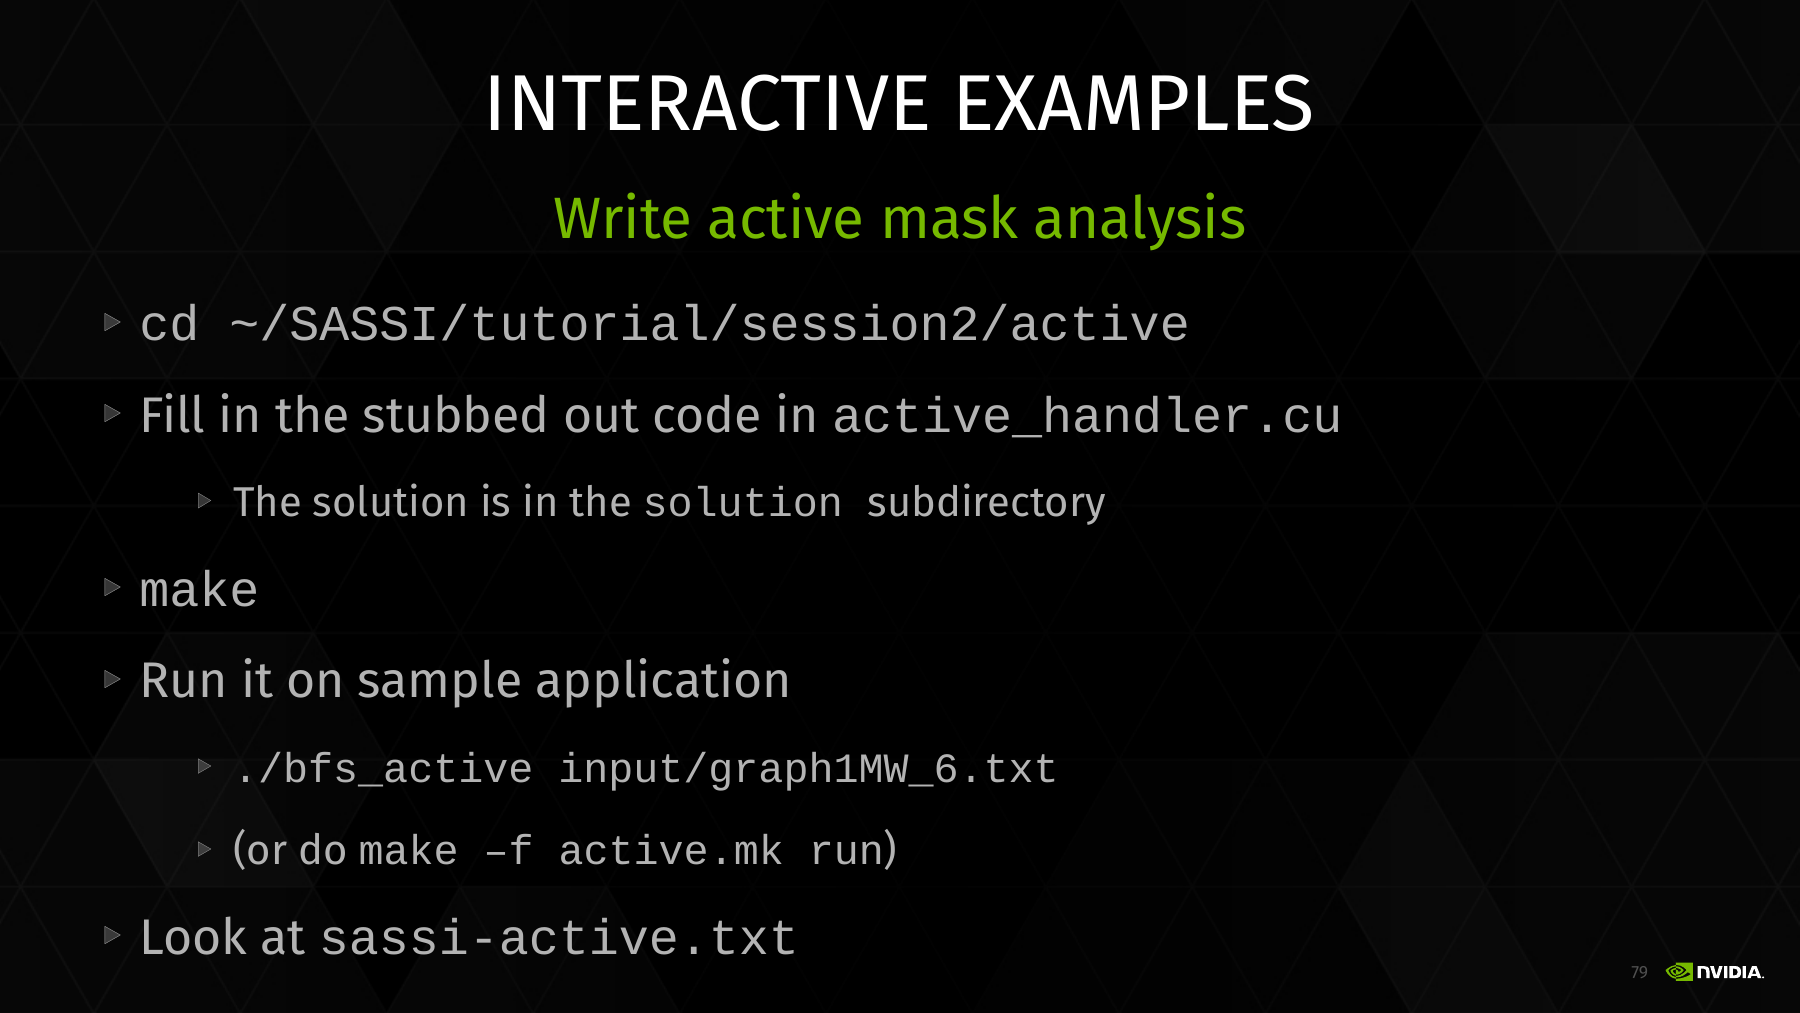

# Interactive examples
Write active mask analysis
cd ~/SASSI/tutorial/session2/active
Fill in the stubbed out code in active_handler.cu
The solution is in the solution subdirectory
make
Run it on sample application
./bfs_active input/graph1MW_6.txt
(or do make –f active.mk run)
Look at sassi-active.txt